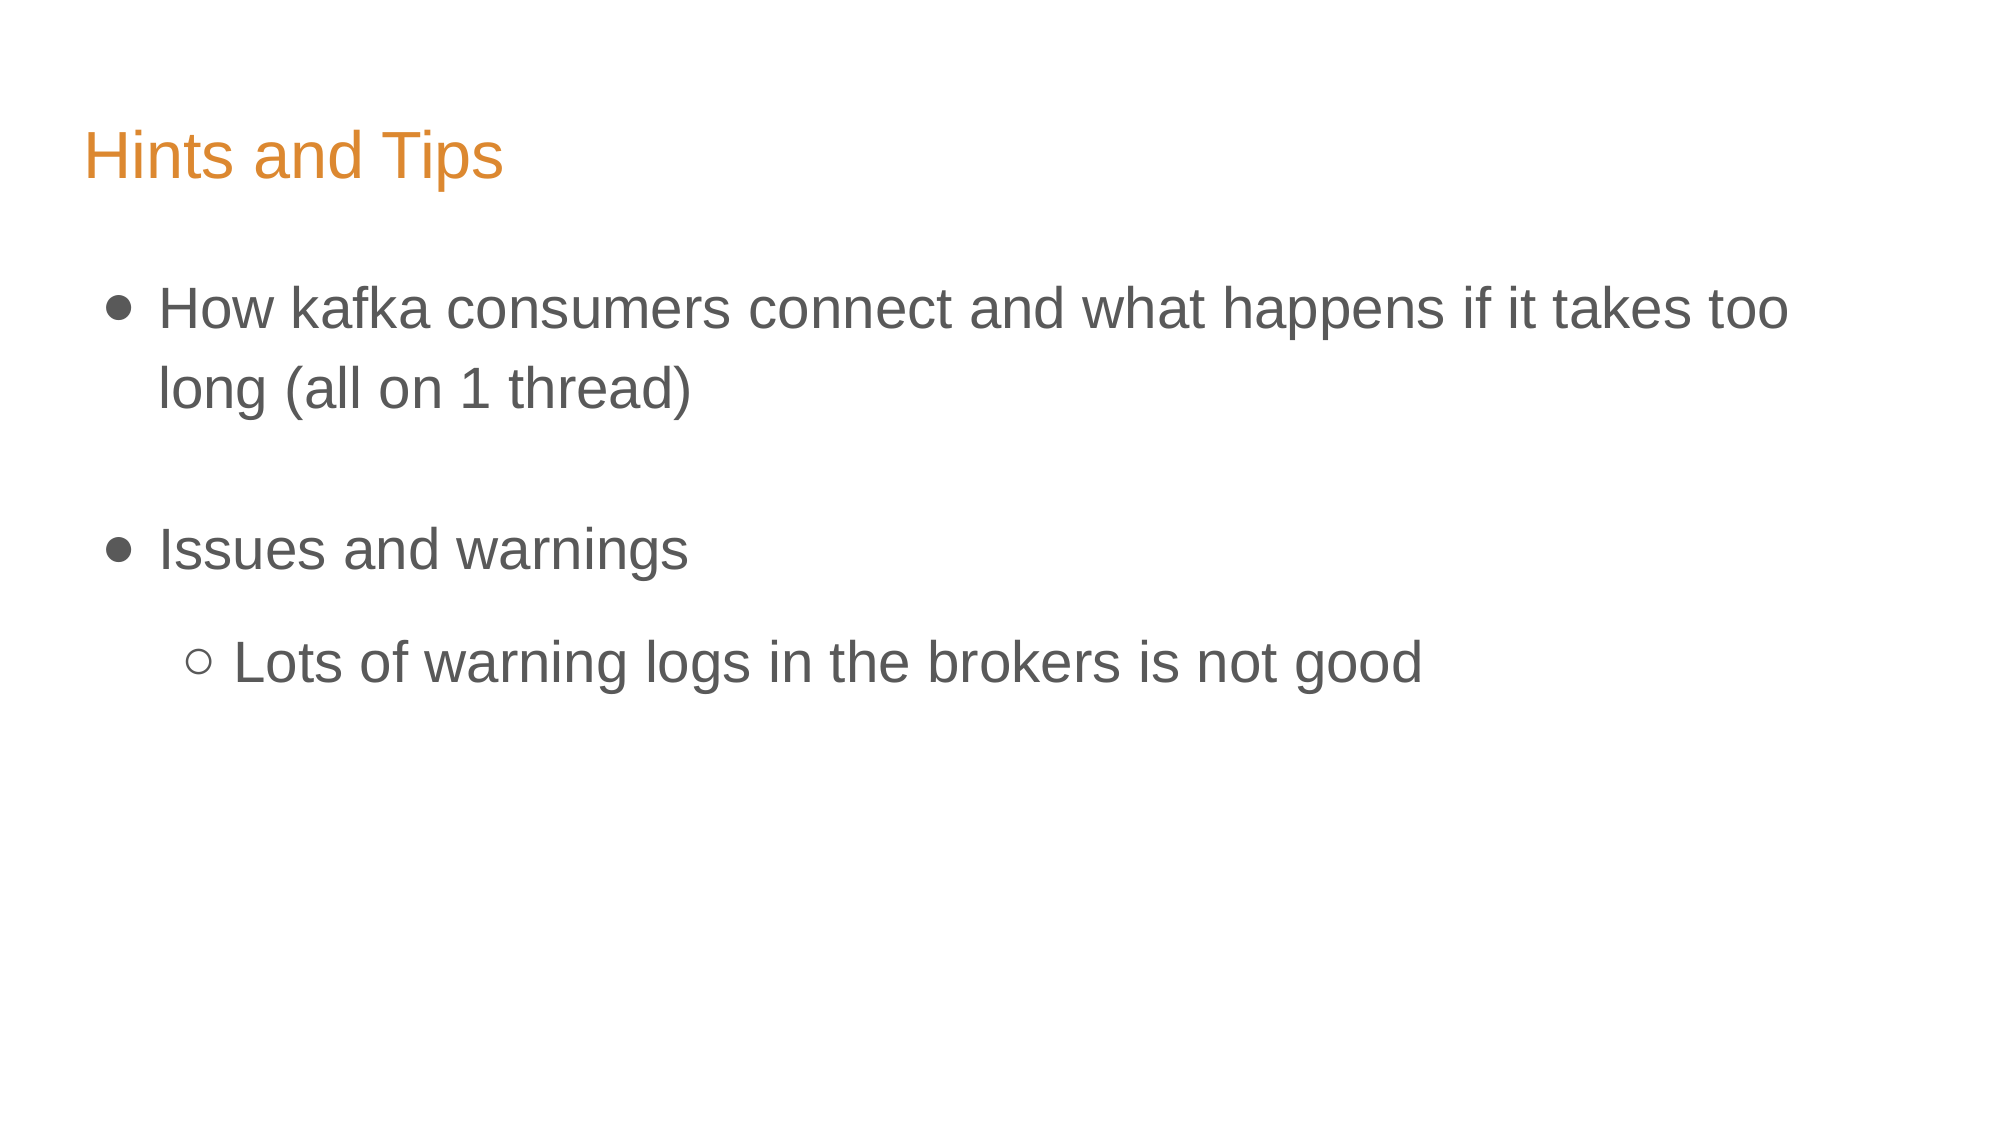

# Hints and Tips
How kafka consumers connect and what happens if it takes too long (all on 1 thread)

Issues and warnings
Lots of warning logs in the brokers is not good